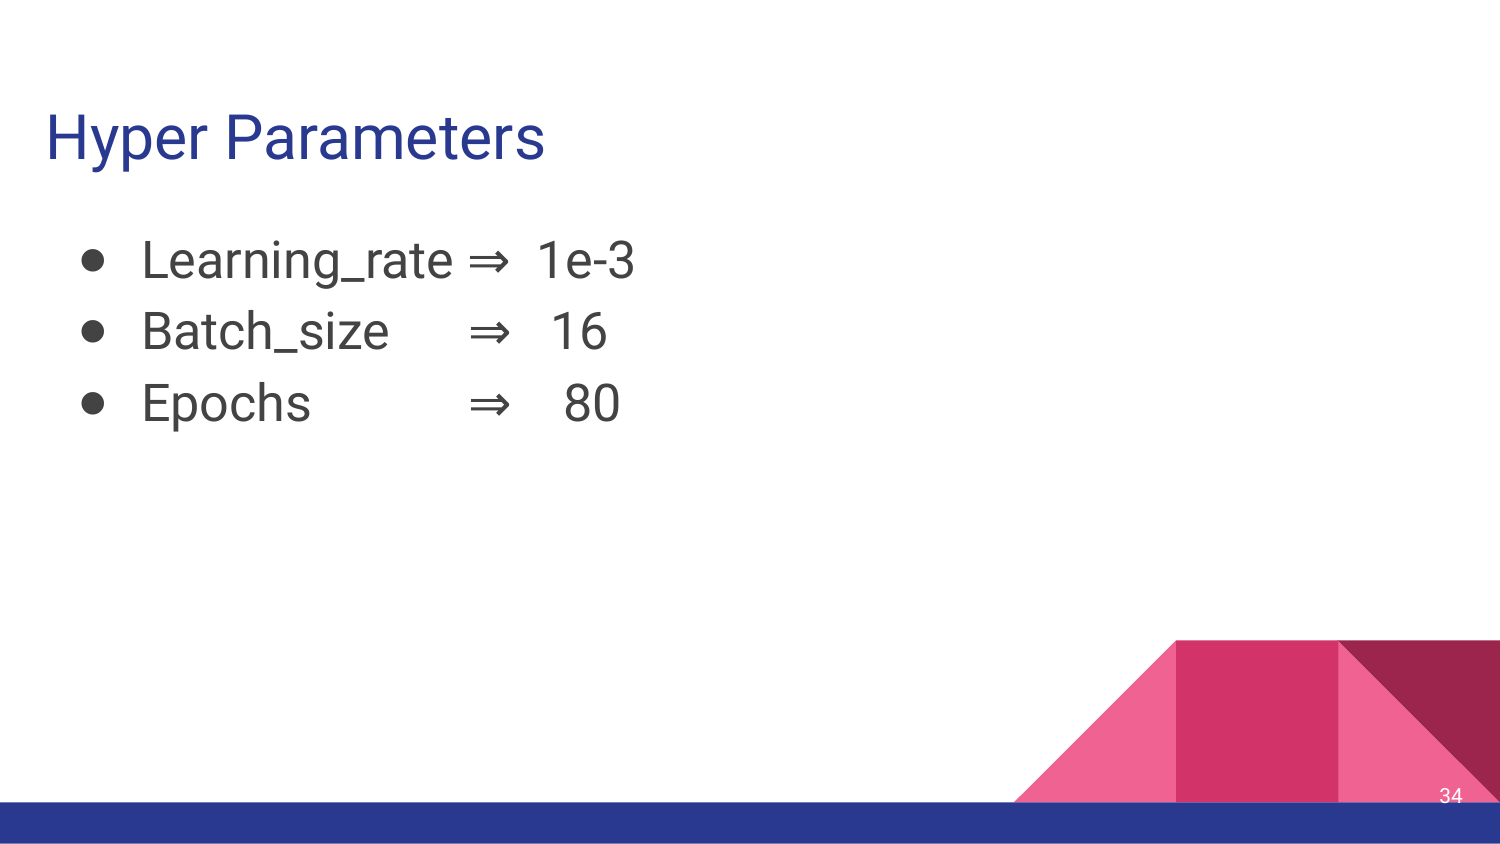

# Hyper Parameters
Learning_rate ⇒  1e-3
Batch_size      ⇒   16
Epochs            ⇒    80
34